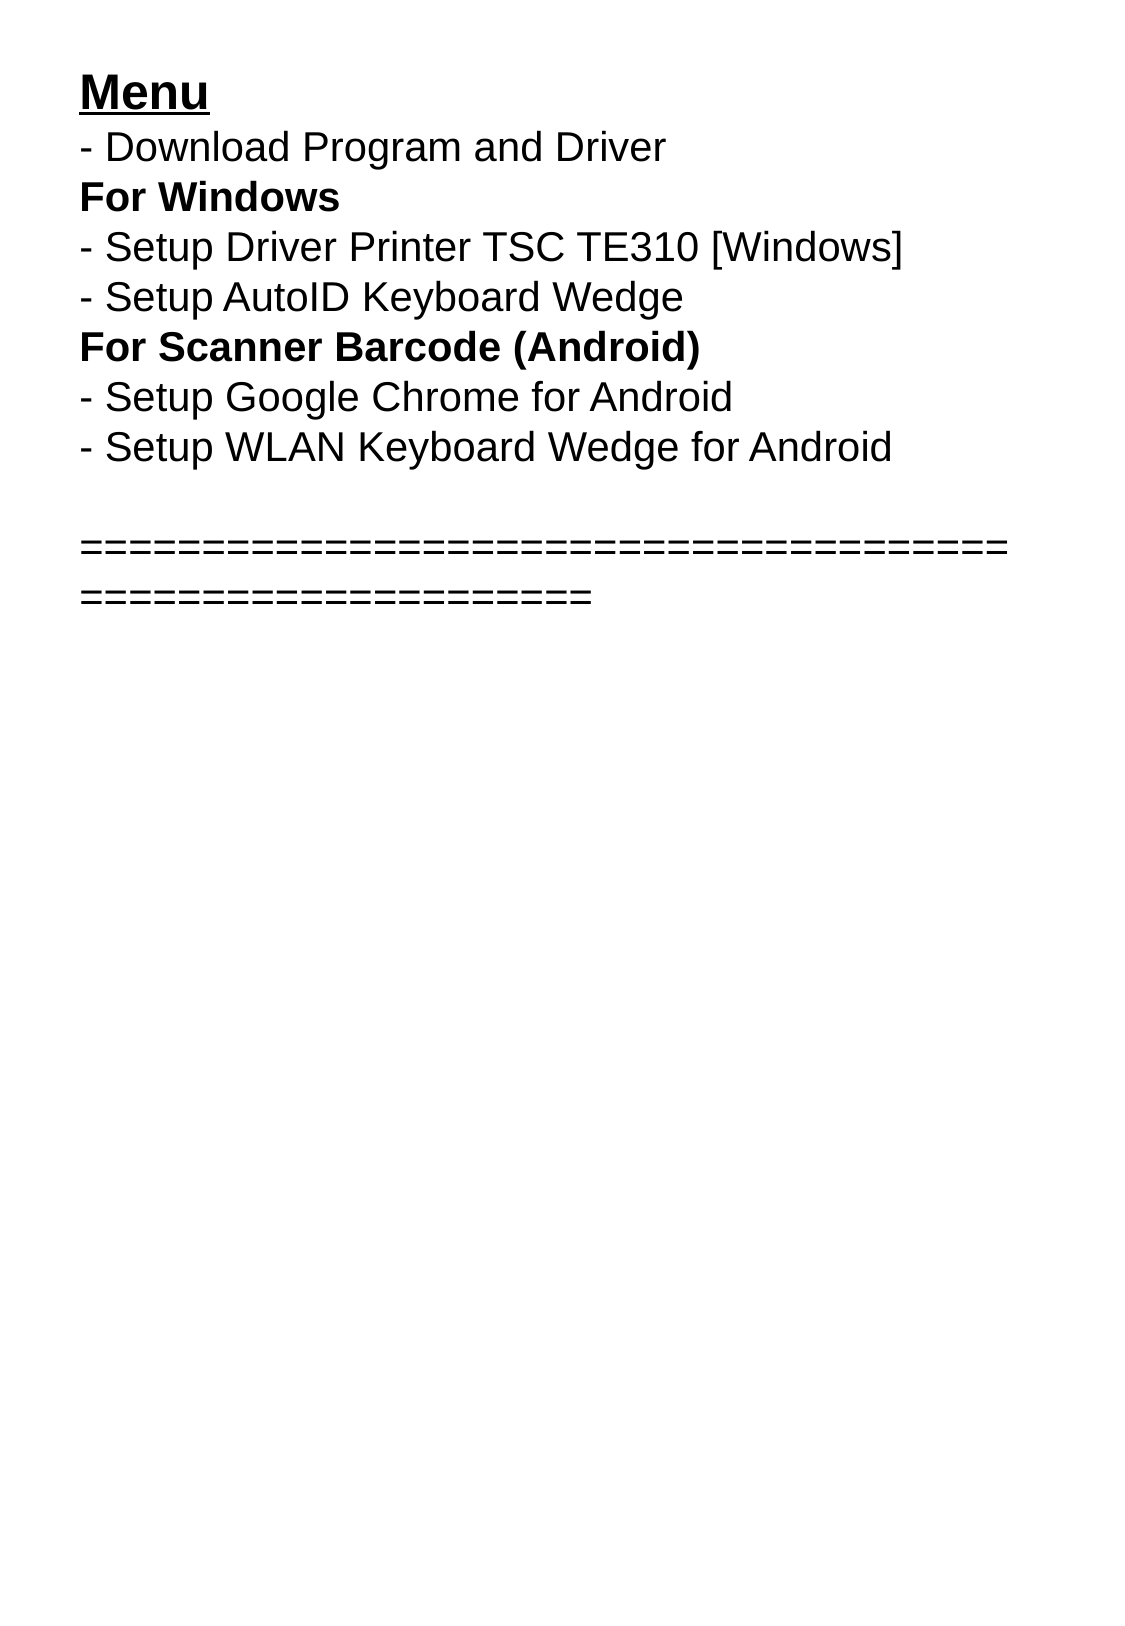

Menu
- Download Program and Driver
For Windows
- Setup Driver Printer TSC TE310 [Windows]
- Setup AutoID Keyboard Wedge
For Scanner Barcode (Android)
- Setup Google Chrome for Android
- Setup WLAN Keyboard Wedge for Android

===========================================================